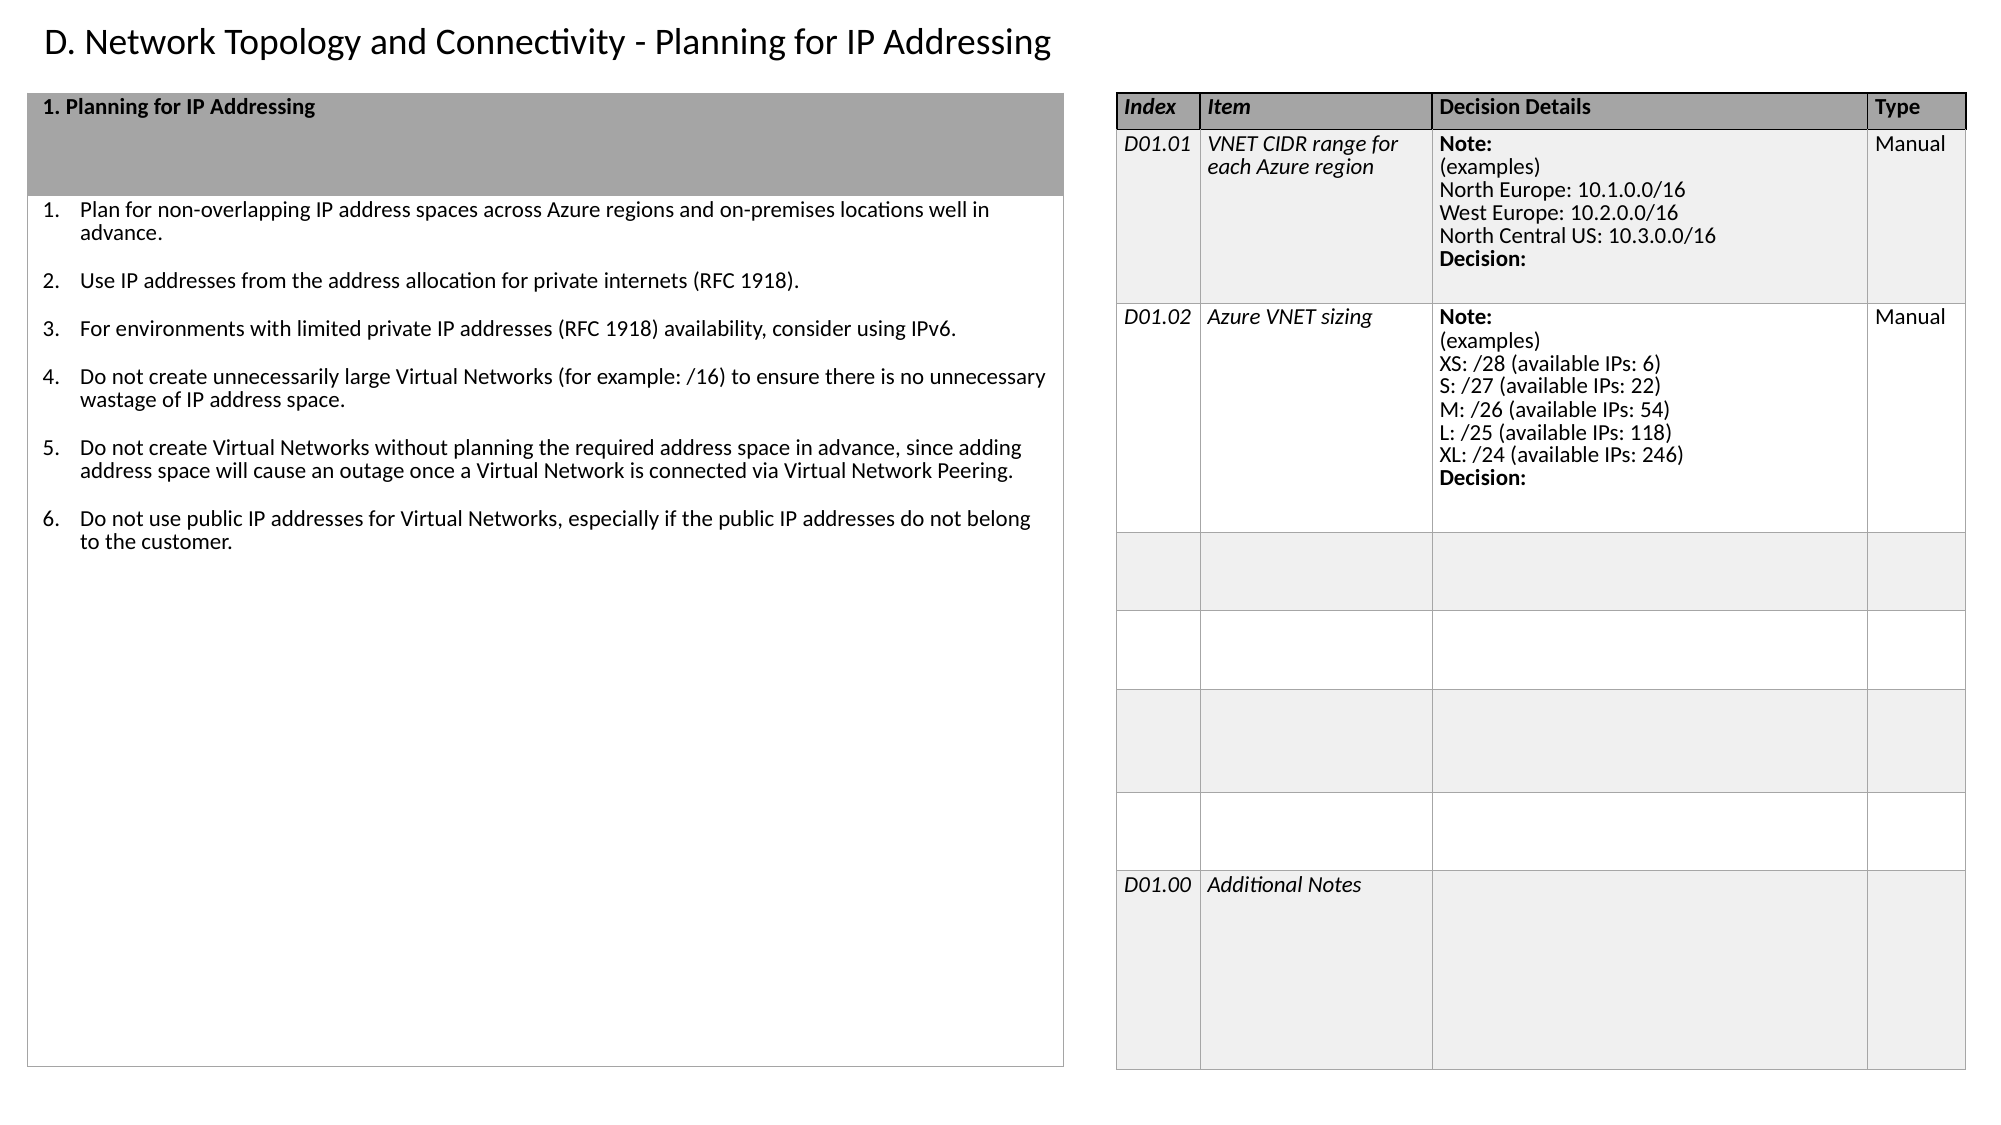

D. Network Topology and Connectivity - Planning for IP Addressing
| Index | Item | Decision Details | Type |
| --- | --- | --- | --- |
| D01.01 | VNET CIDR range for each Azure region | Note: (examples) North Europe: 10.1.0.0/16​ West Europe: 10.2.0.0/16​ North Central US: 10.3.0.0/16​ Decision: | Manual |
| D01.02 | Azure VNET sizing | Note: (examples) XS: /28 (available IPs: 6)​ S: /27 (available IPs: 22)​ M: /26 (available IPs: 54)​ L: /25 (available IPs: 118)​ XL: /24 (available IPs: 246) Decision: | Manual |
|  |  |  |  |
|  |  |  |  |
|  |  |  |  |
|  |  |  |  |
| D01.00 | Additional Notes |  |  |
| 1. Planning for IP Addressing |
| --- |
| Plan for non-overlapping IP address spaces across Azure regions and on-premises locations well in advance. Use IP addresses from the address allocation for private internets (RFC 1918). For environments with limited private IP addresses (RFC 1918) availability, consider using IPv6. Do not create unnecessarily large Virtual Networks (for example: /16) to ensure there is no unnecessary wastage of IP address space. Do not create Virtual Networks without planning the required address space in advance, since adding address space will cause an outage once a Virtual Network is connected via Virtual Network Peering. Do not use public IP addresses for Virtual Networks, especially if the public IP addresses do not belong to the customer. |